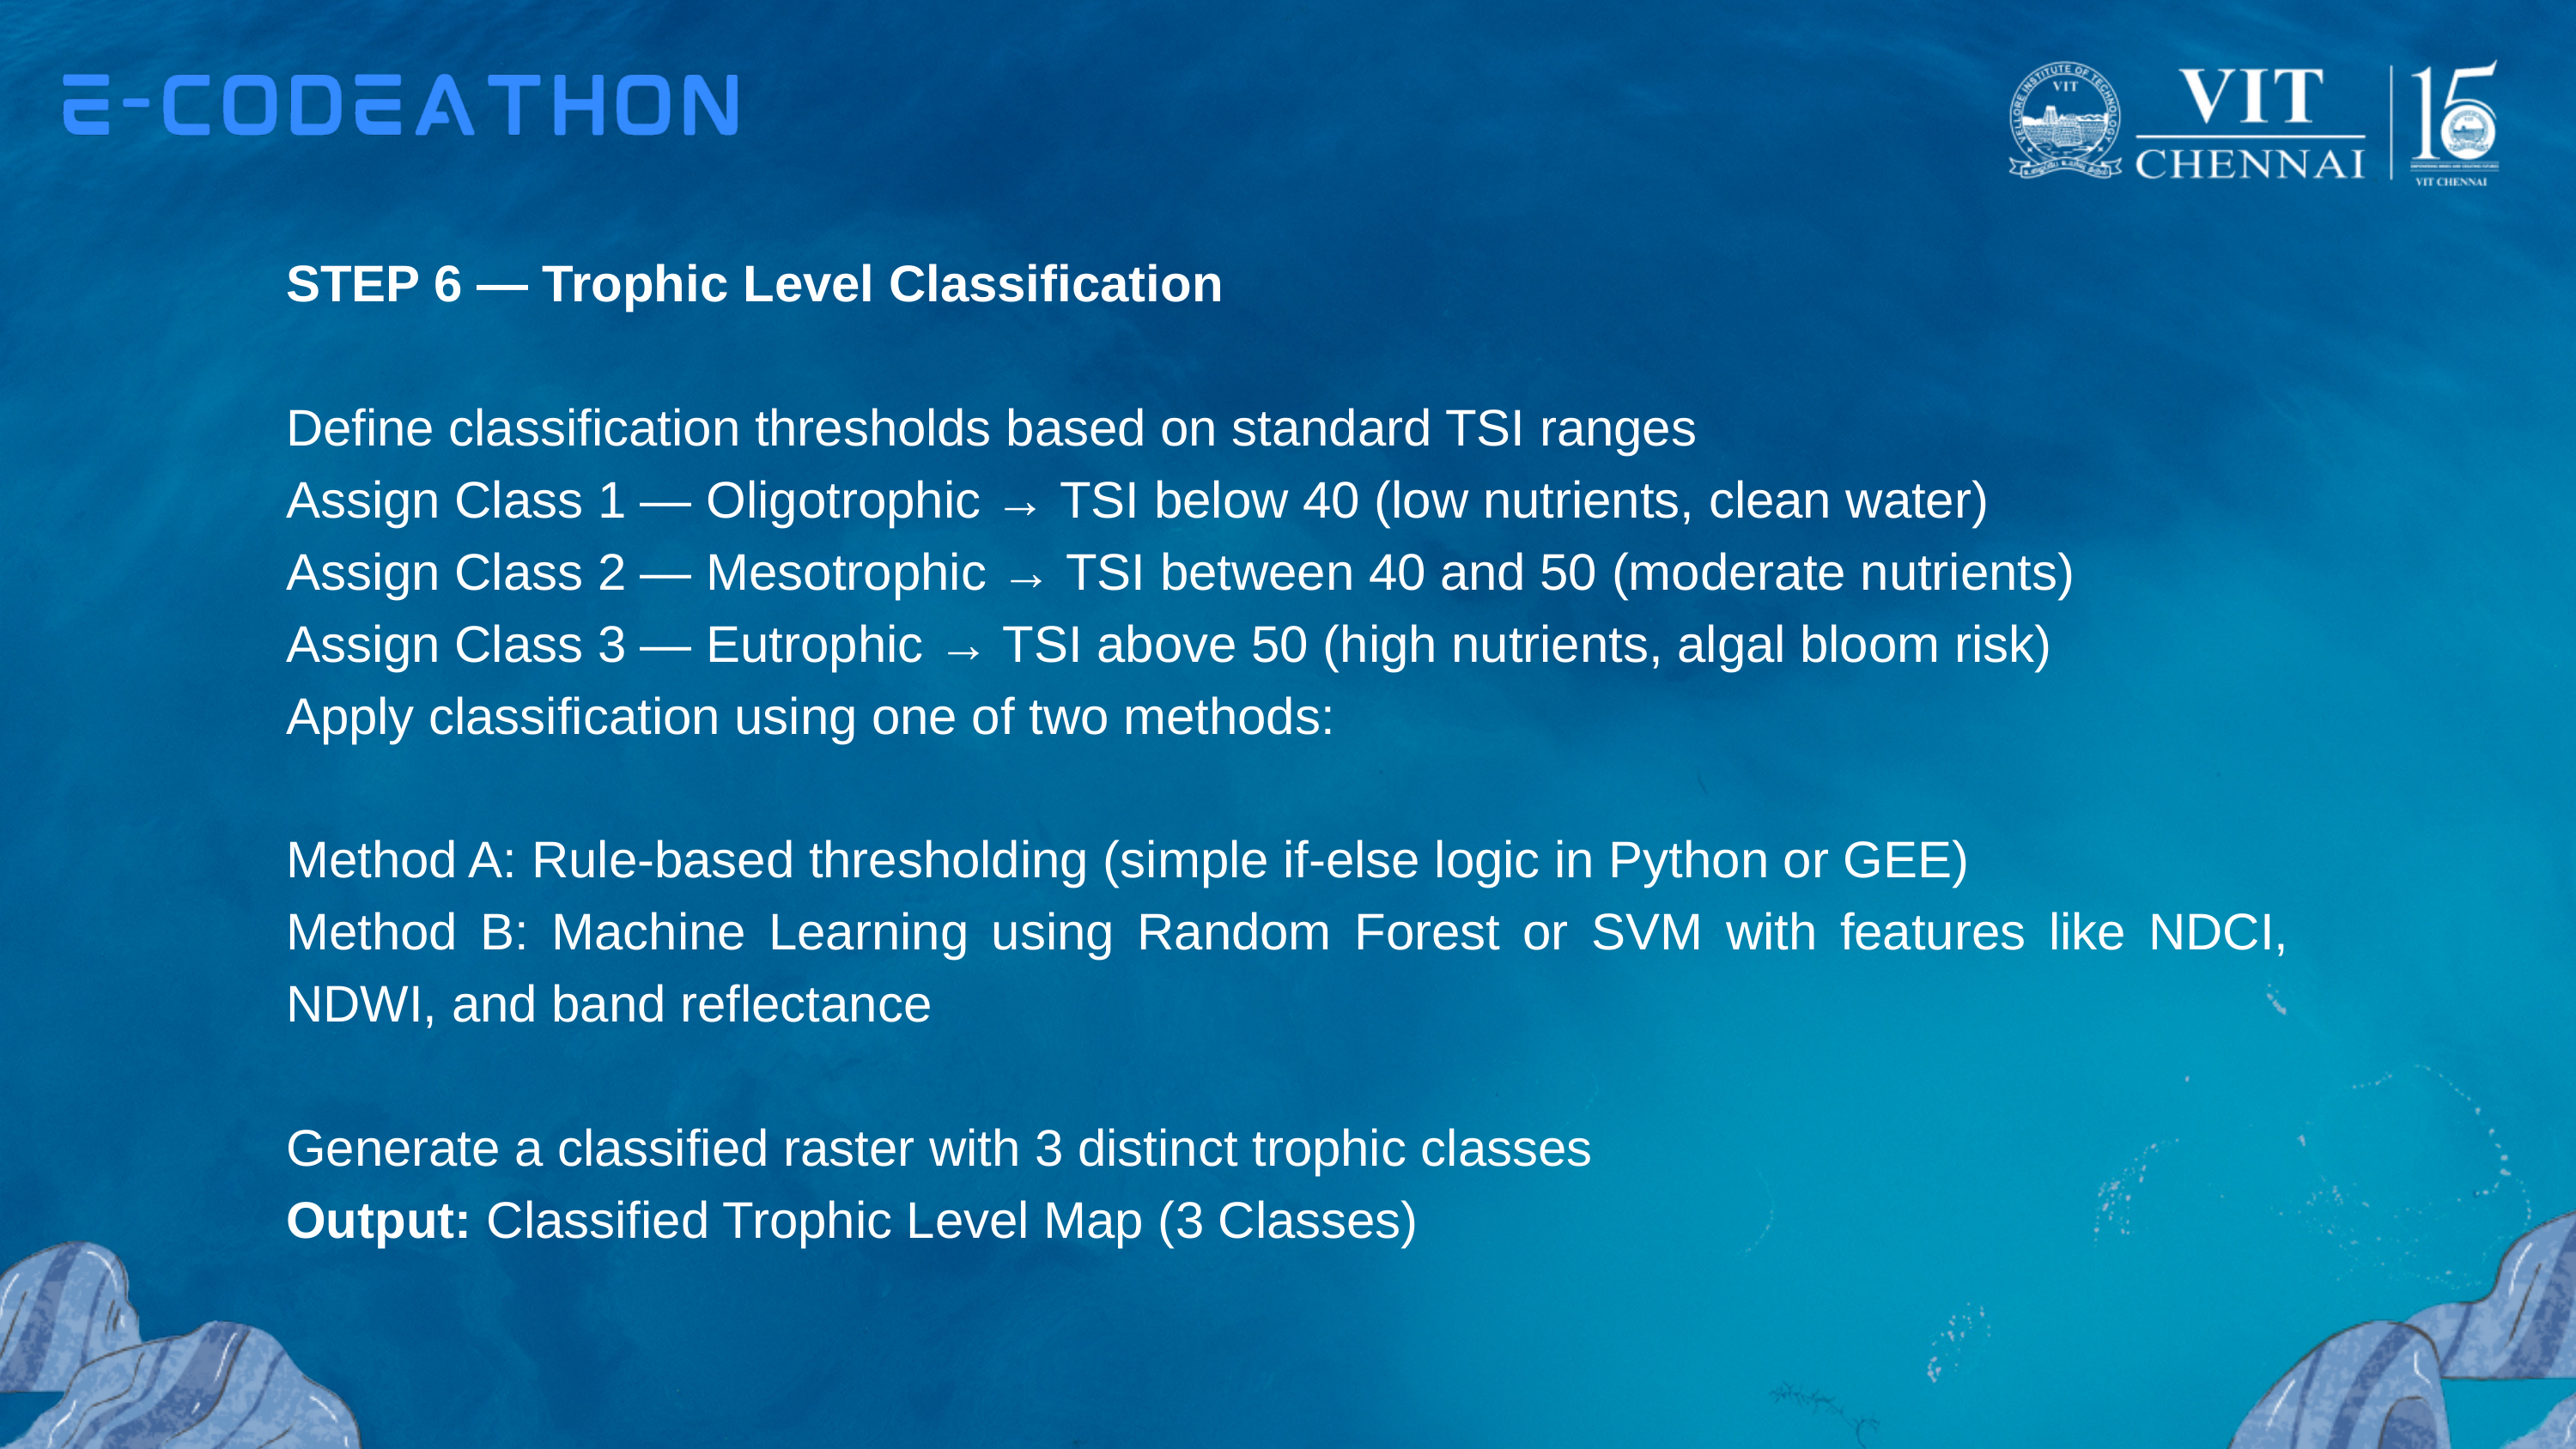

STEP 6 — Trophic Level Classification

Define classification thresholds based on standard TSI ranges
Assign Class 1 — Oligotrophic → TSI below 40 (low nutrients, clean water)
Assign Class 2 — Mesotrophic → TSI between 40 and 50 (moderate nutrients)
Assign Class 3 — Eutrophic → TSI above 50 (high nutrients, algal bloom risk)
Apply classification using one of two methods:

Method A: Rule-based thresholding (simple if-else logic in Python or GEE)
Method B: Machine Learning using Random Forest or SVM with features like NDCI, NDWI, and band reflectance

Generate a classified raster with 3 distinct trophic classes
Output: Classified Trophic Level Map (3 Classes)